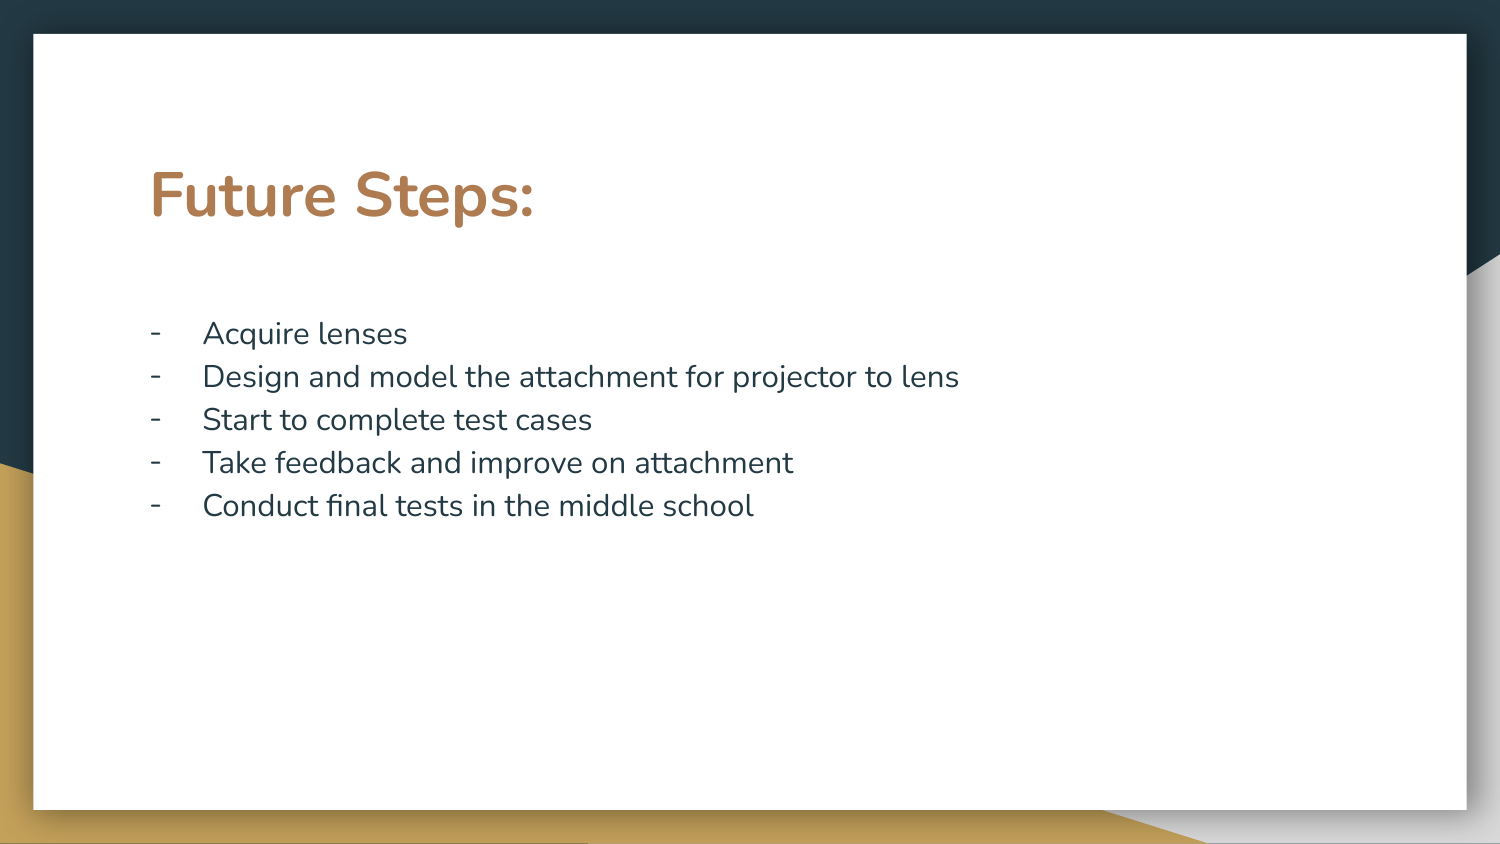

# Future Steps:
Acquire lenses
Design and model the attachment for projector to lens
Start to complete test cases
Take feedback and improve on attachment
Conduct final tests in the middle school